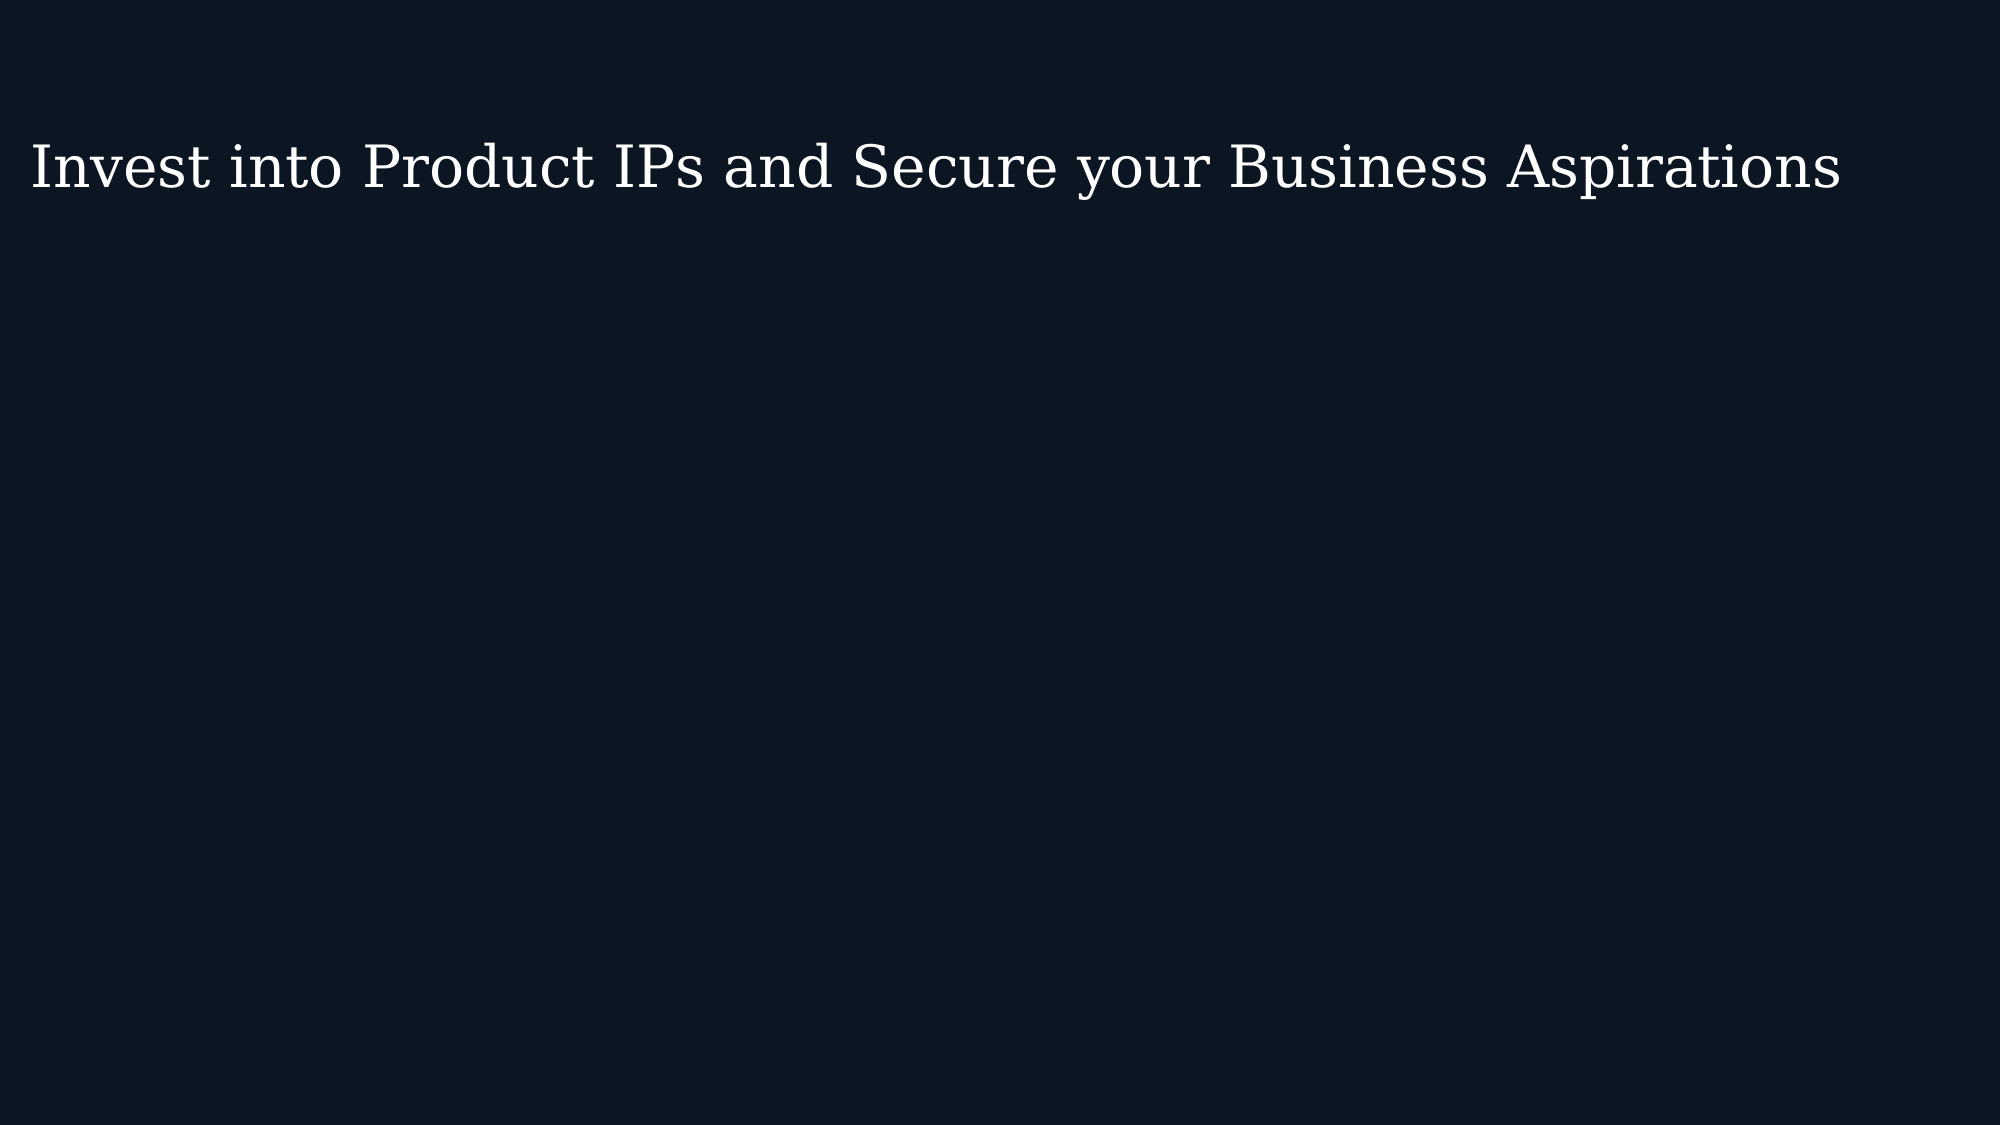

Invest into Product IPs and Secure your Business Aspirations